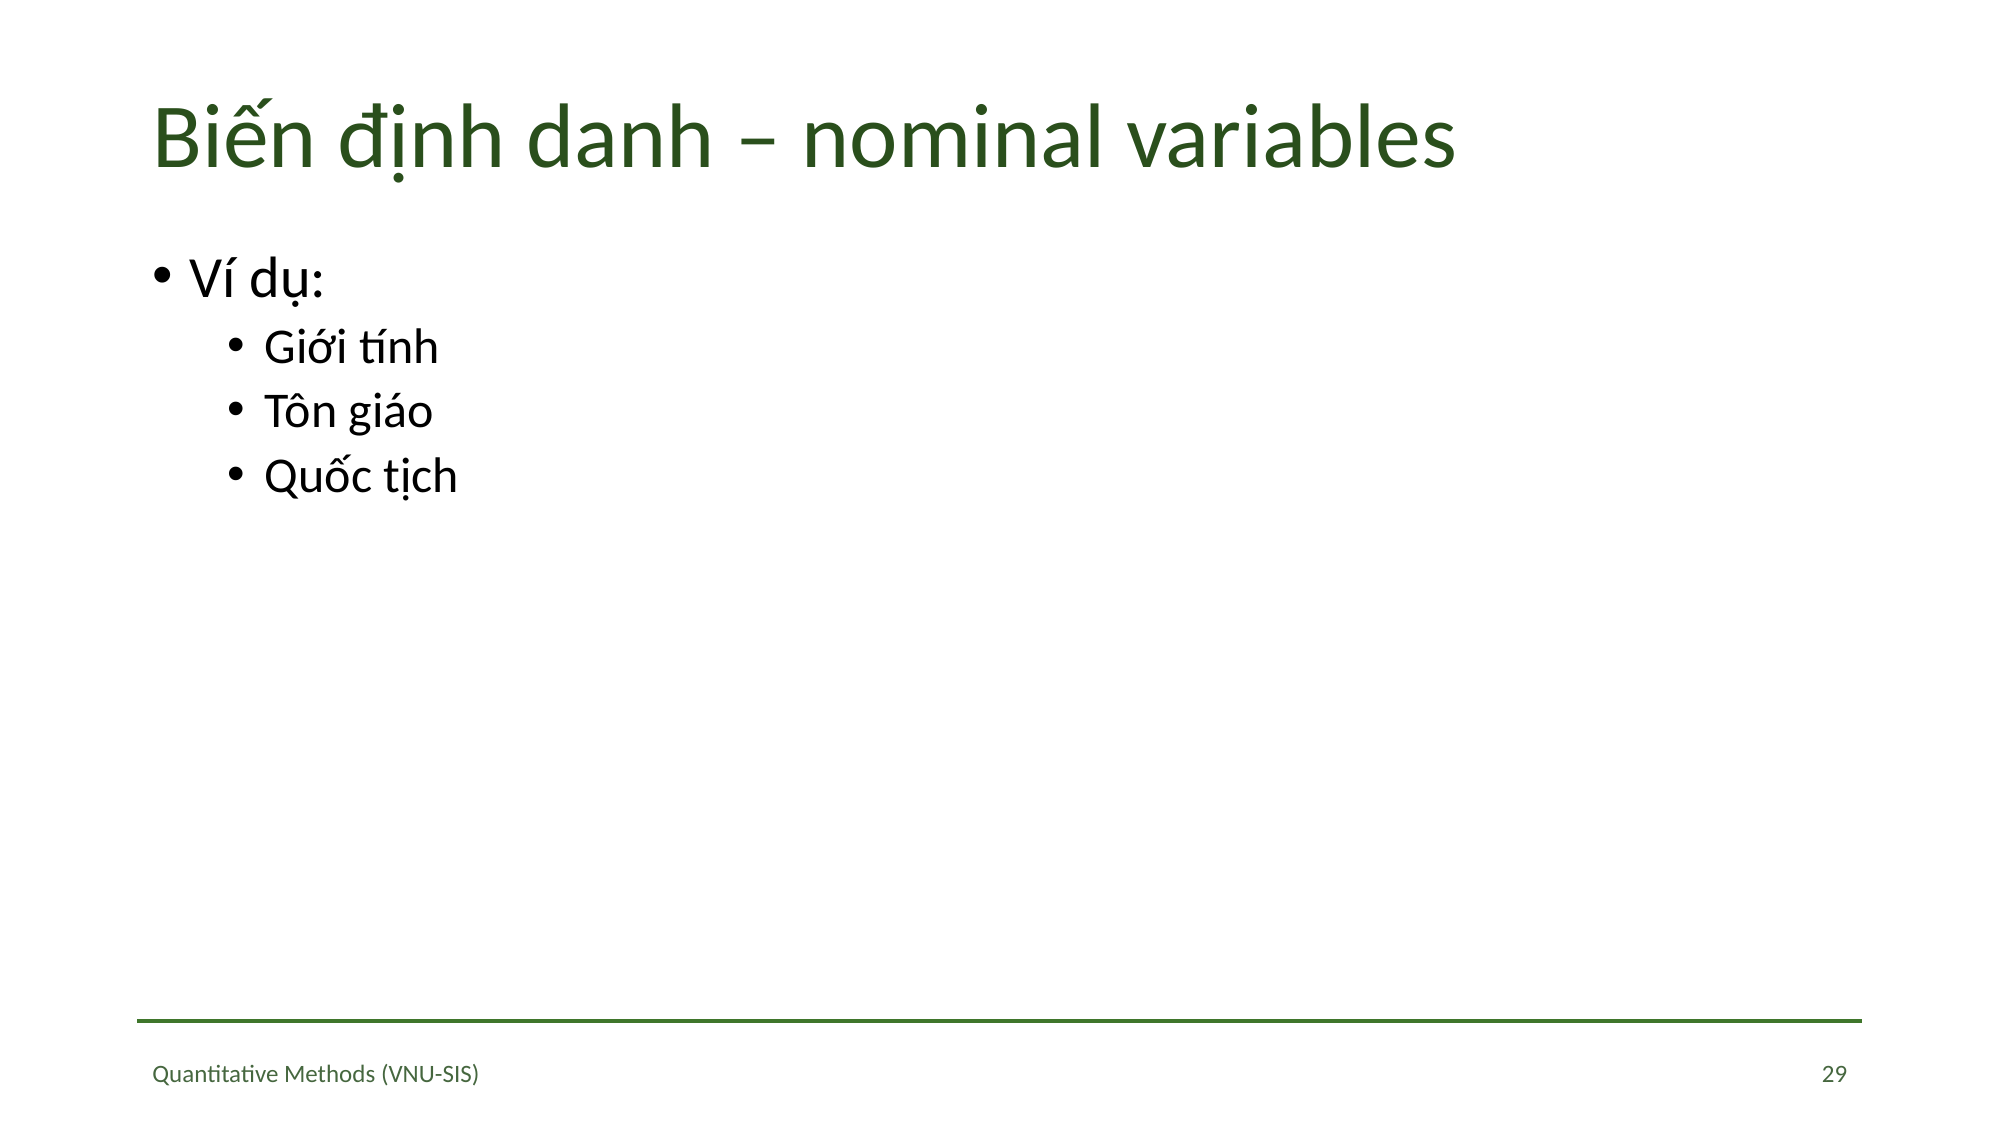

# Biến định danh – nominal variables
Ví dụ:
Giới tính
Tôn giáo
Quốc tịch

29
Quantitative Methods (VNU-SIS)